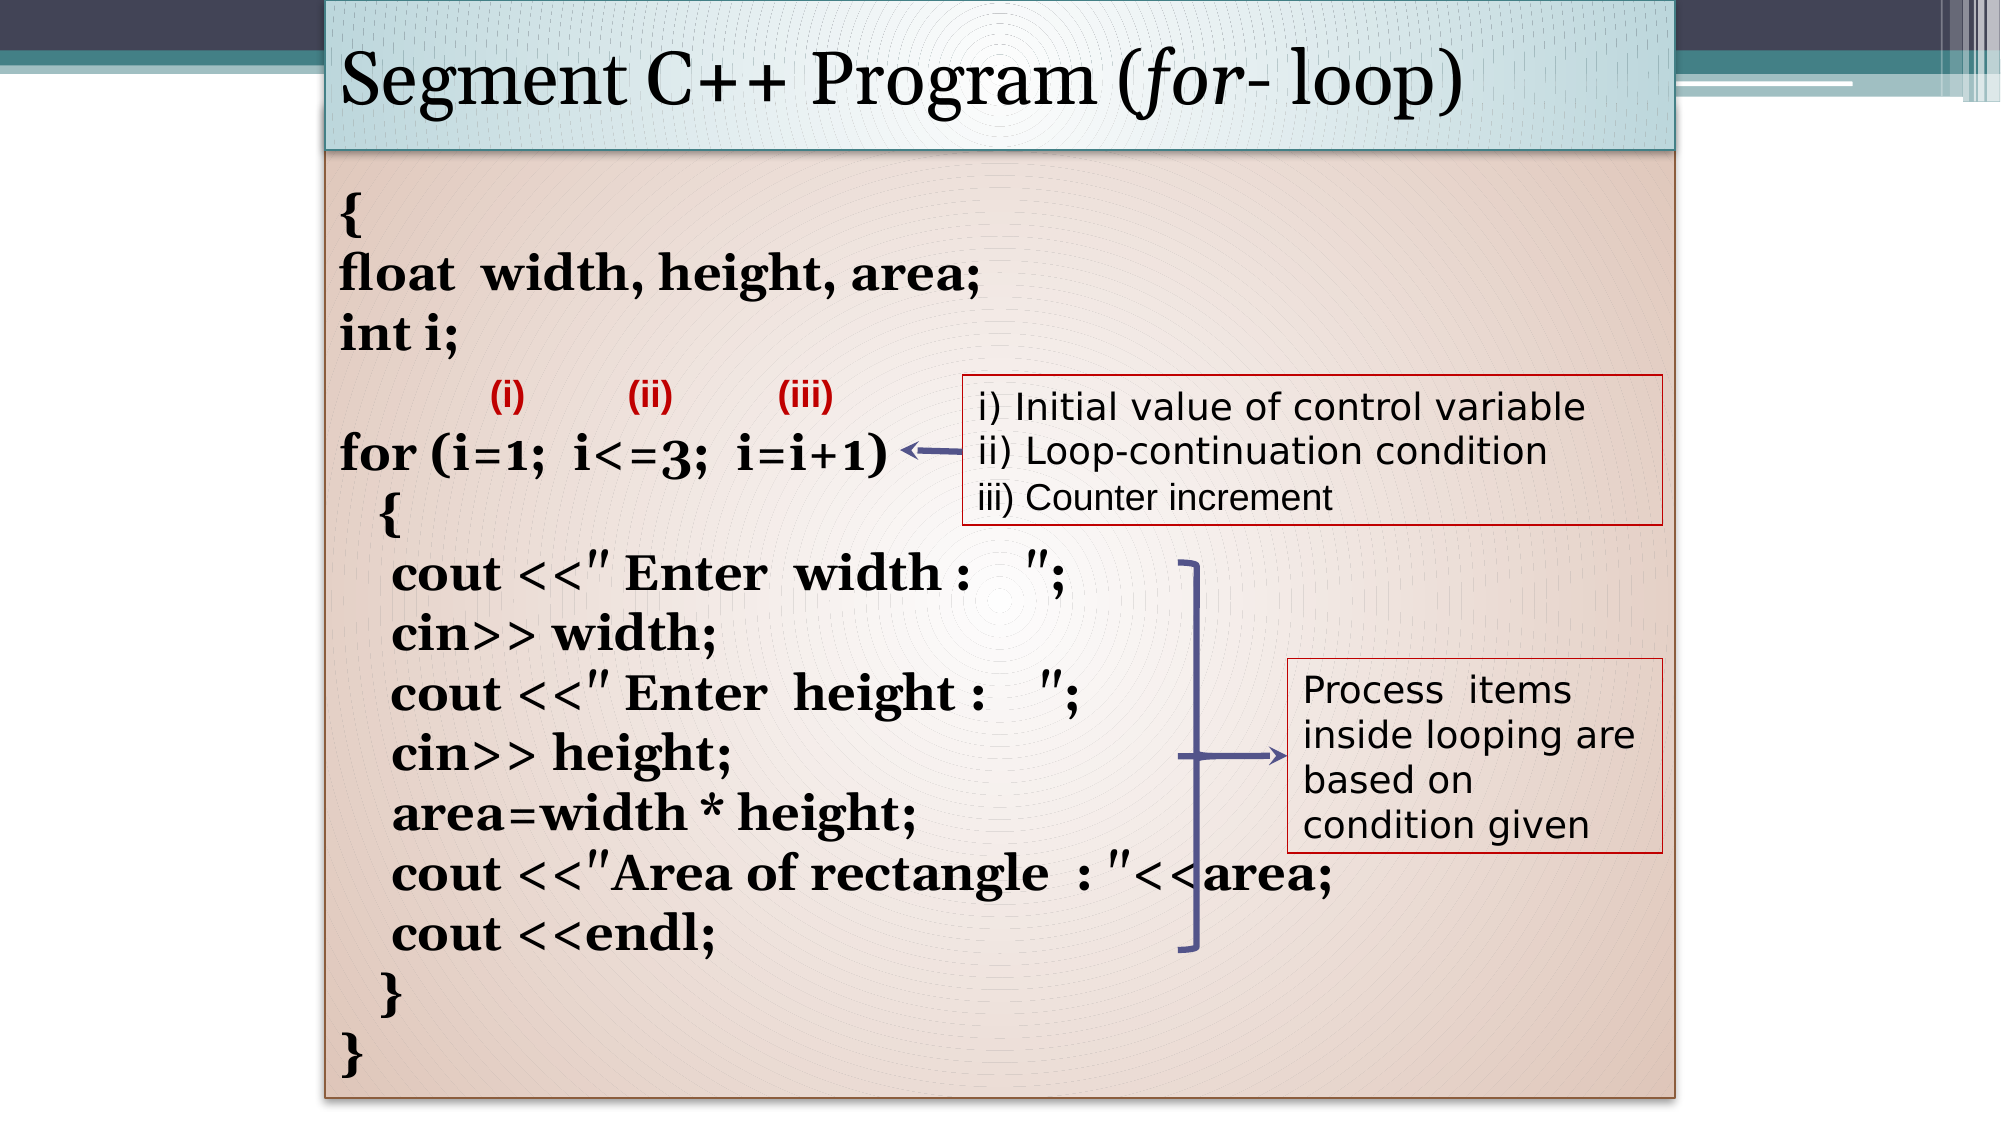

# Segment C++ Program (for- loop)

{
float  width, height, area;
int i;

for (i=1;  i<=3;  i=i+1)
   {
    cout <<" Enter  width :    ";
    cin>> width;
    cout <<" Enter  height :    ";
    cin>> height;
    area=width * height;
    cout <<"Area of rectangle  : "<<area;
    cout <<endl;
   }
}
(i)
(ii)
(iii)
i) Initial value of control variable
ii) Loop-continuation condition
iii) Counter increment

Process  items inside looping are based on condition given